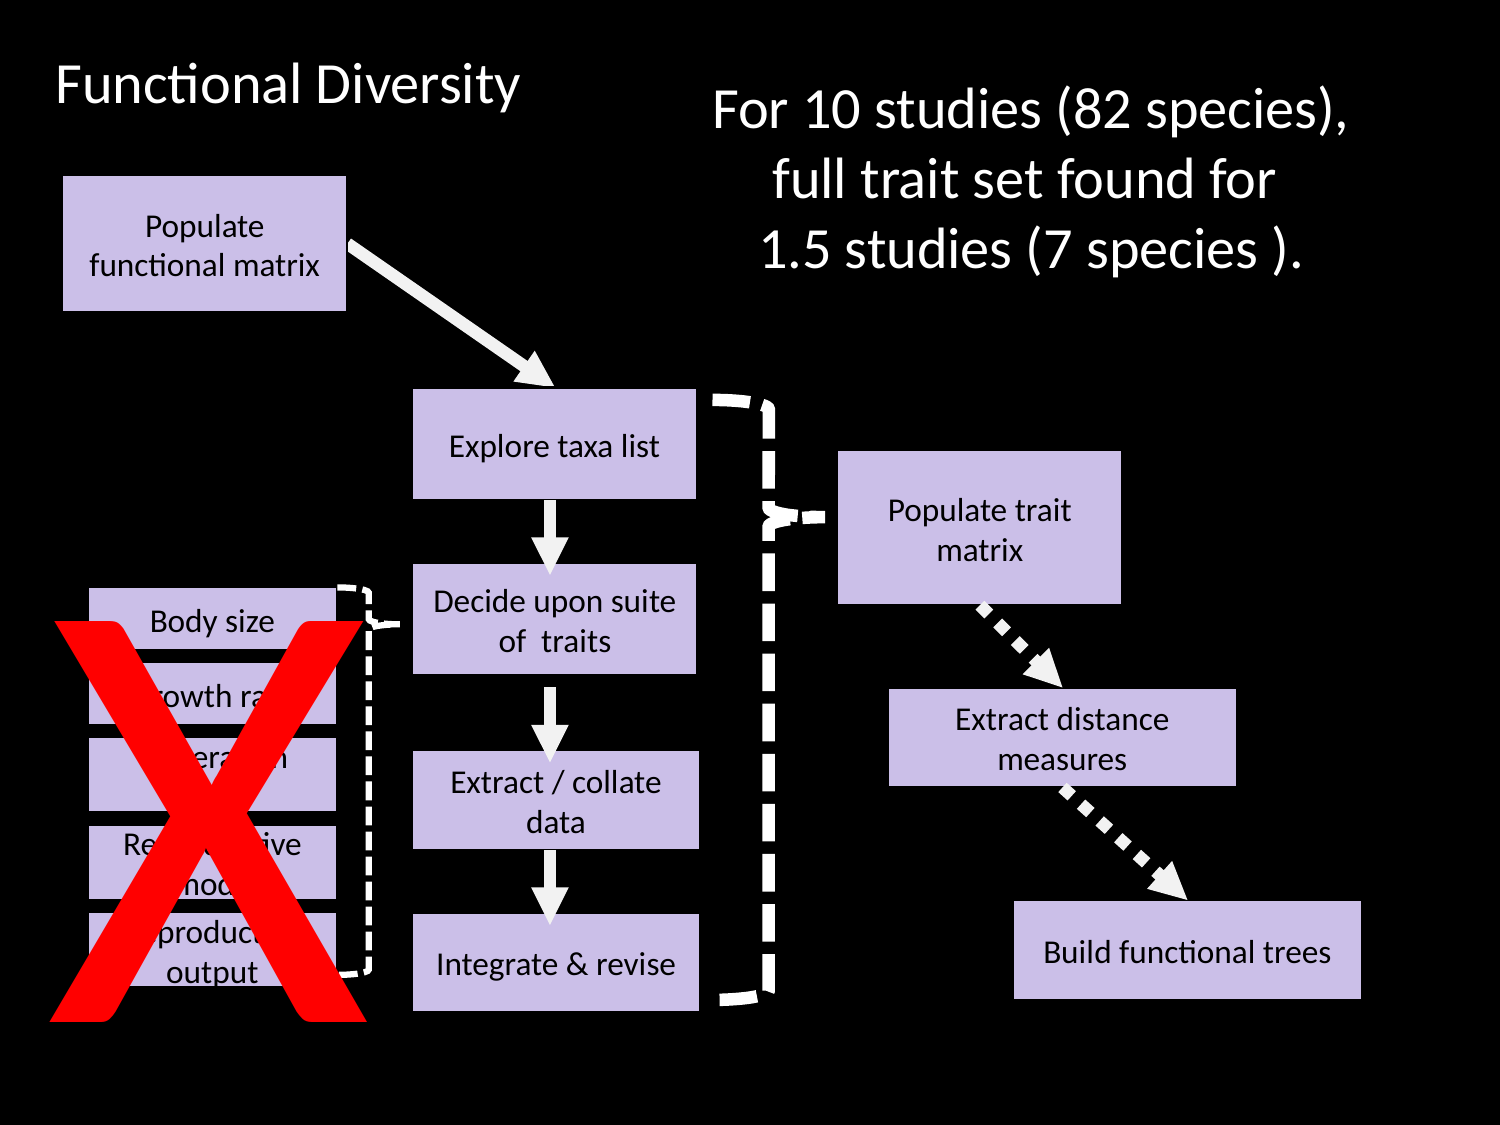

Functional Diversity
For 10 studies (82 species), full trait set found for
1.5 studies (7 species ).
Populate functional matrix
Explore taxa list
X

Populate trait matrix
Decide upon suite of  traits
Body size

Growth rate
Extract distance measures
Generation time
Extract / collate data
Reproductive mode
Build functional trees
Reproductive output
Integrate & revise